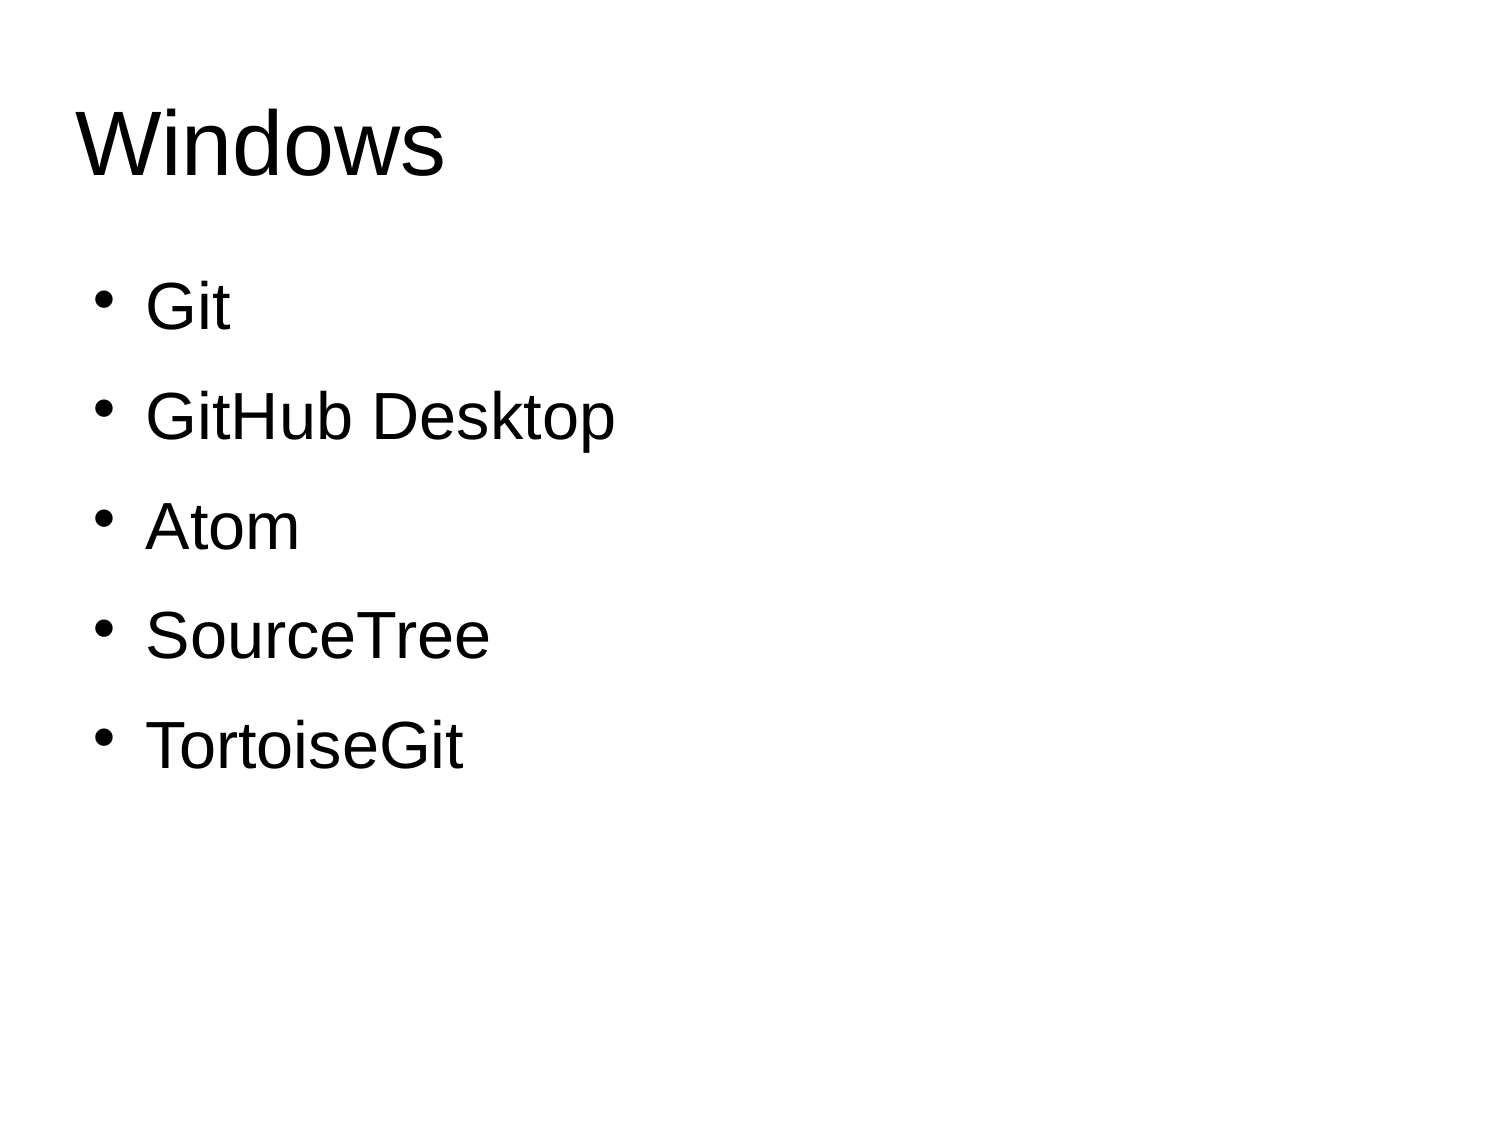

Windows
Git
GitHub Desktop
Atom
SourceTree
TortoiseGit